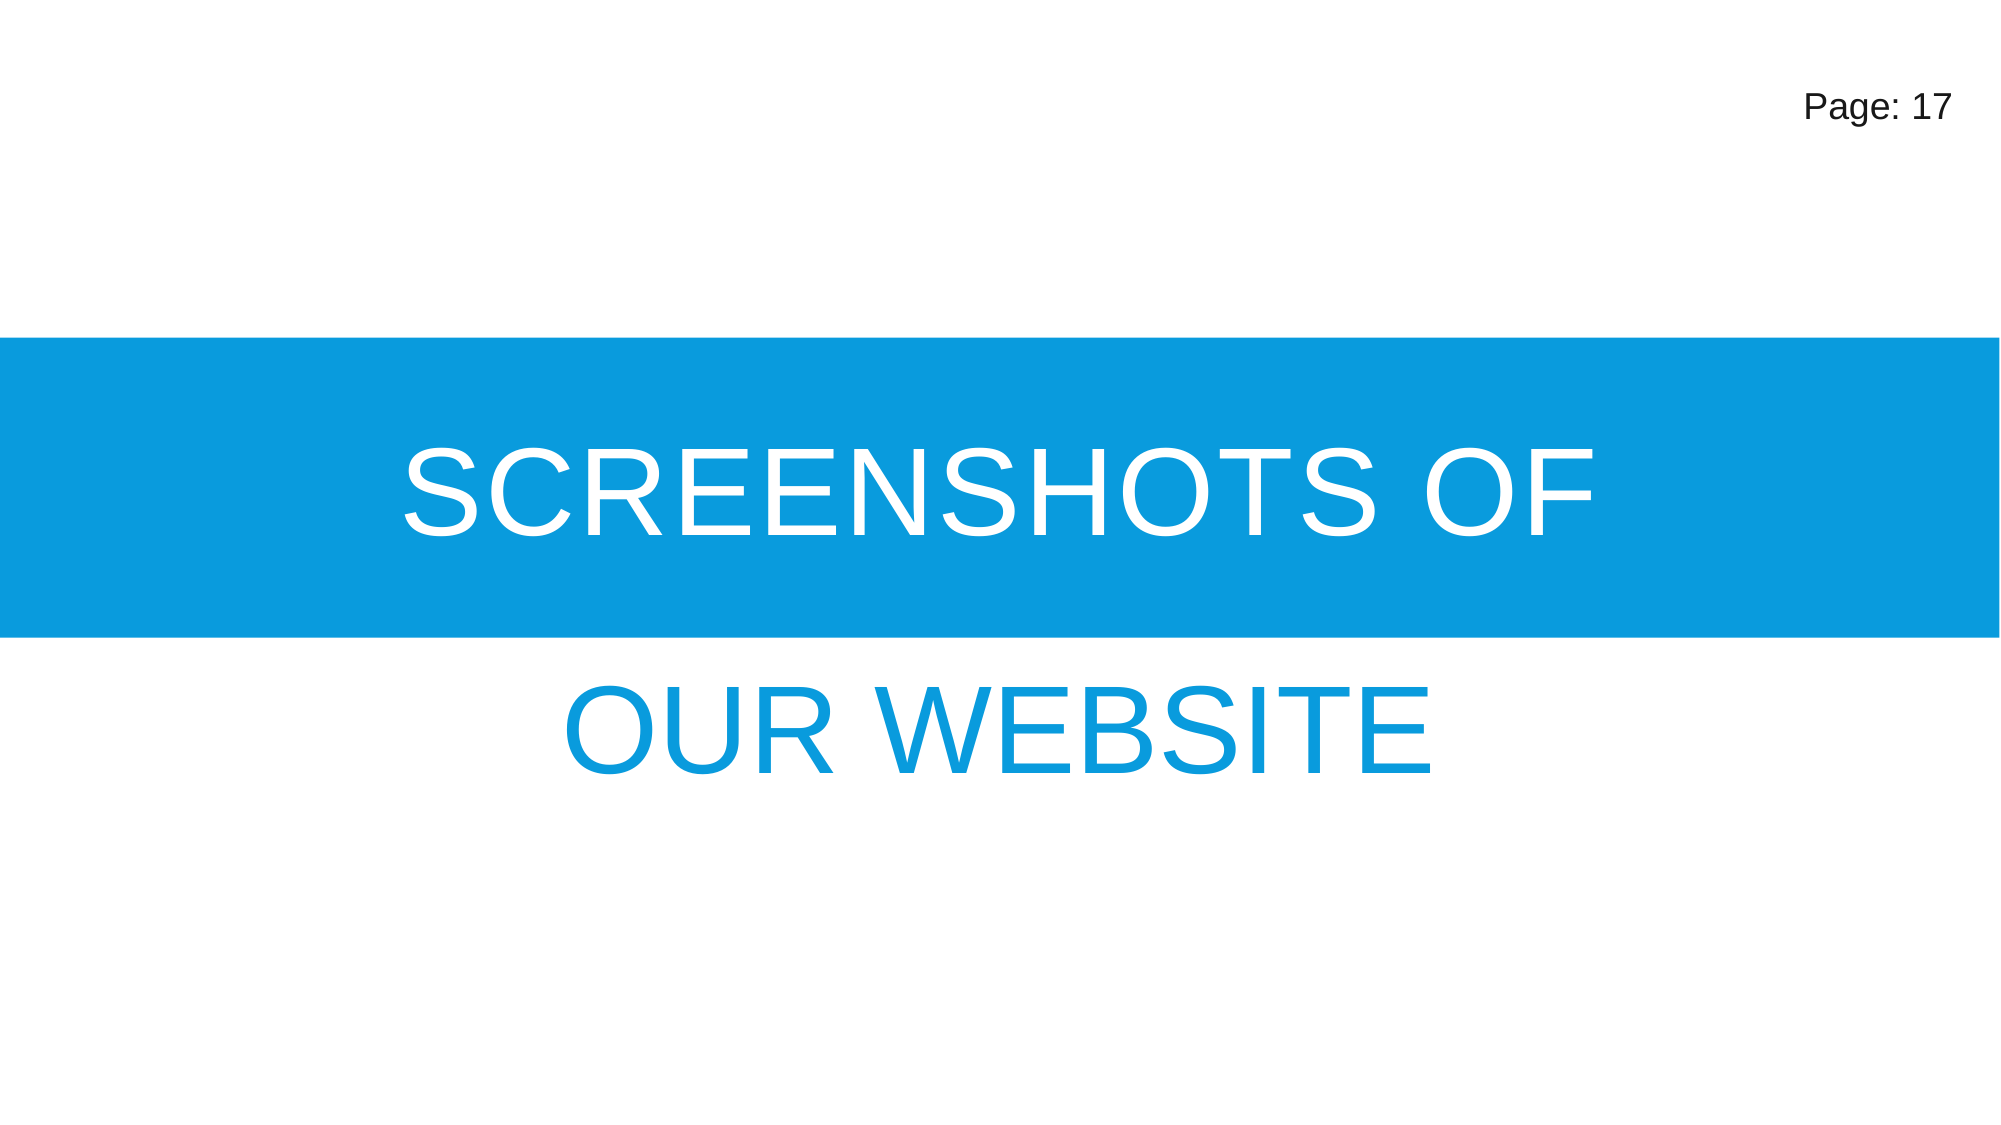

Page: 17
# SCREENSHOTS OF
OUR WEBSITE